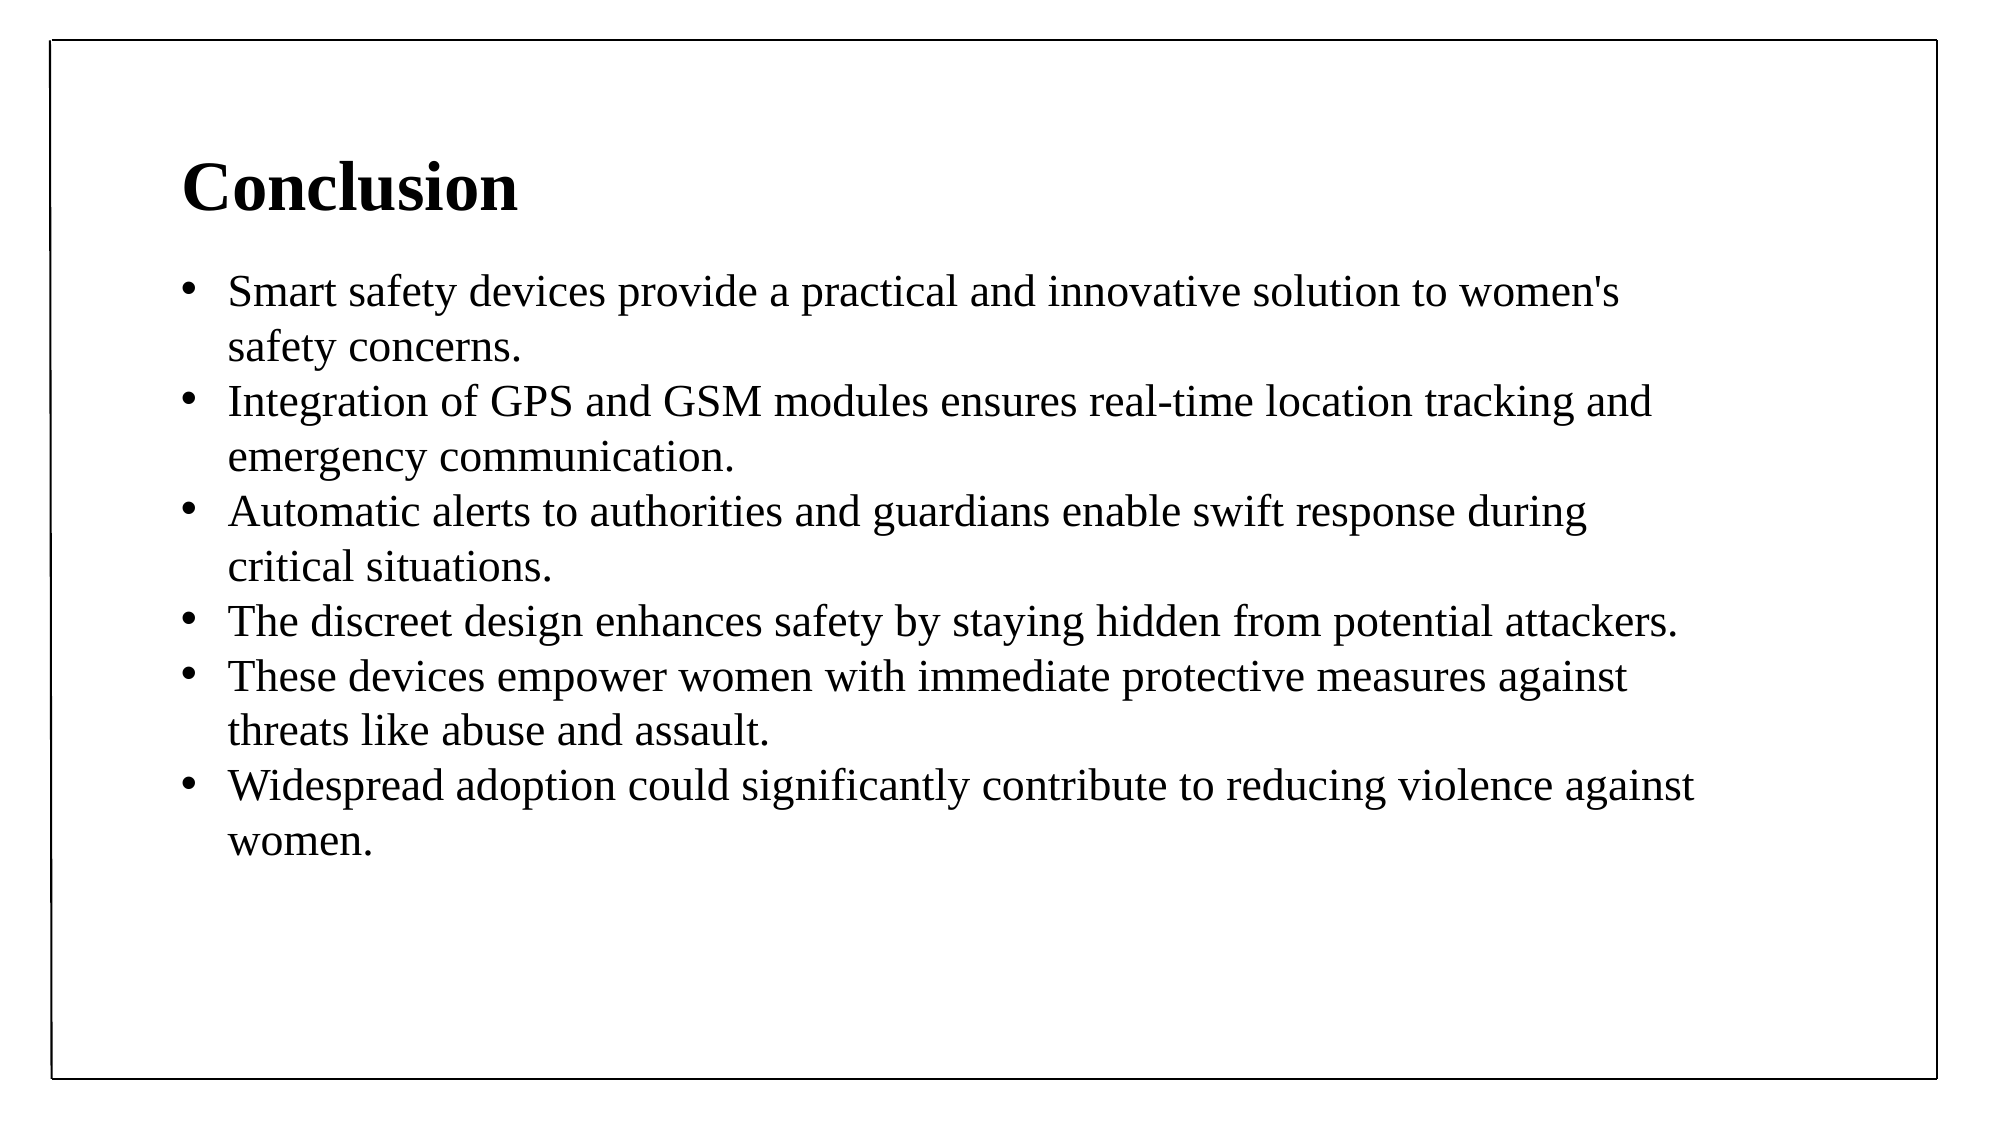

Conclusion
Smart safety devices provide a practical and innovative solution to women's safety concerns.
Integration of GPS and GSM modules ensures real-time location tracking and emergency communication.
Automatic alerts to authorities and guardians enable swift response during critical situations.
The discreet design enhances safety by staying hidden from potential attackers.
These devices empower women with immediate protective measures against threats like abuse and assault.
Widespread adoption could significantly contribute to reducing violence against women.